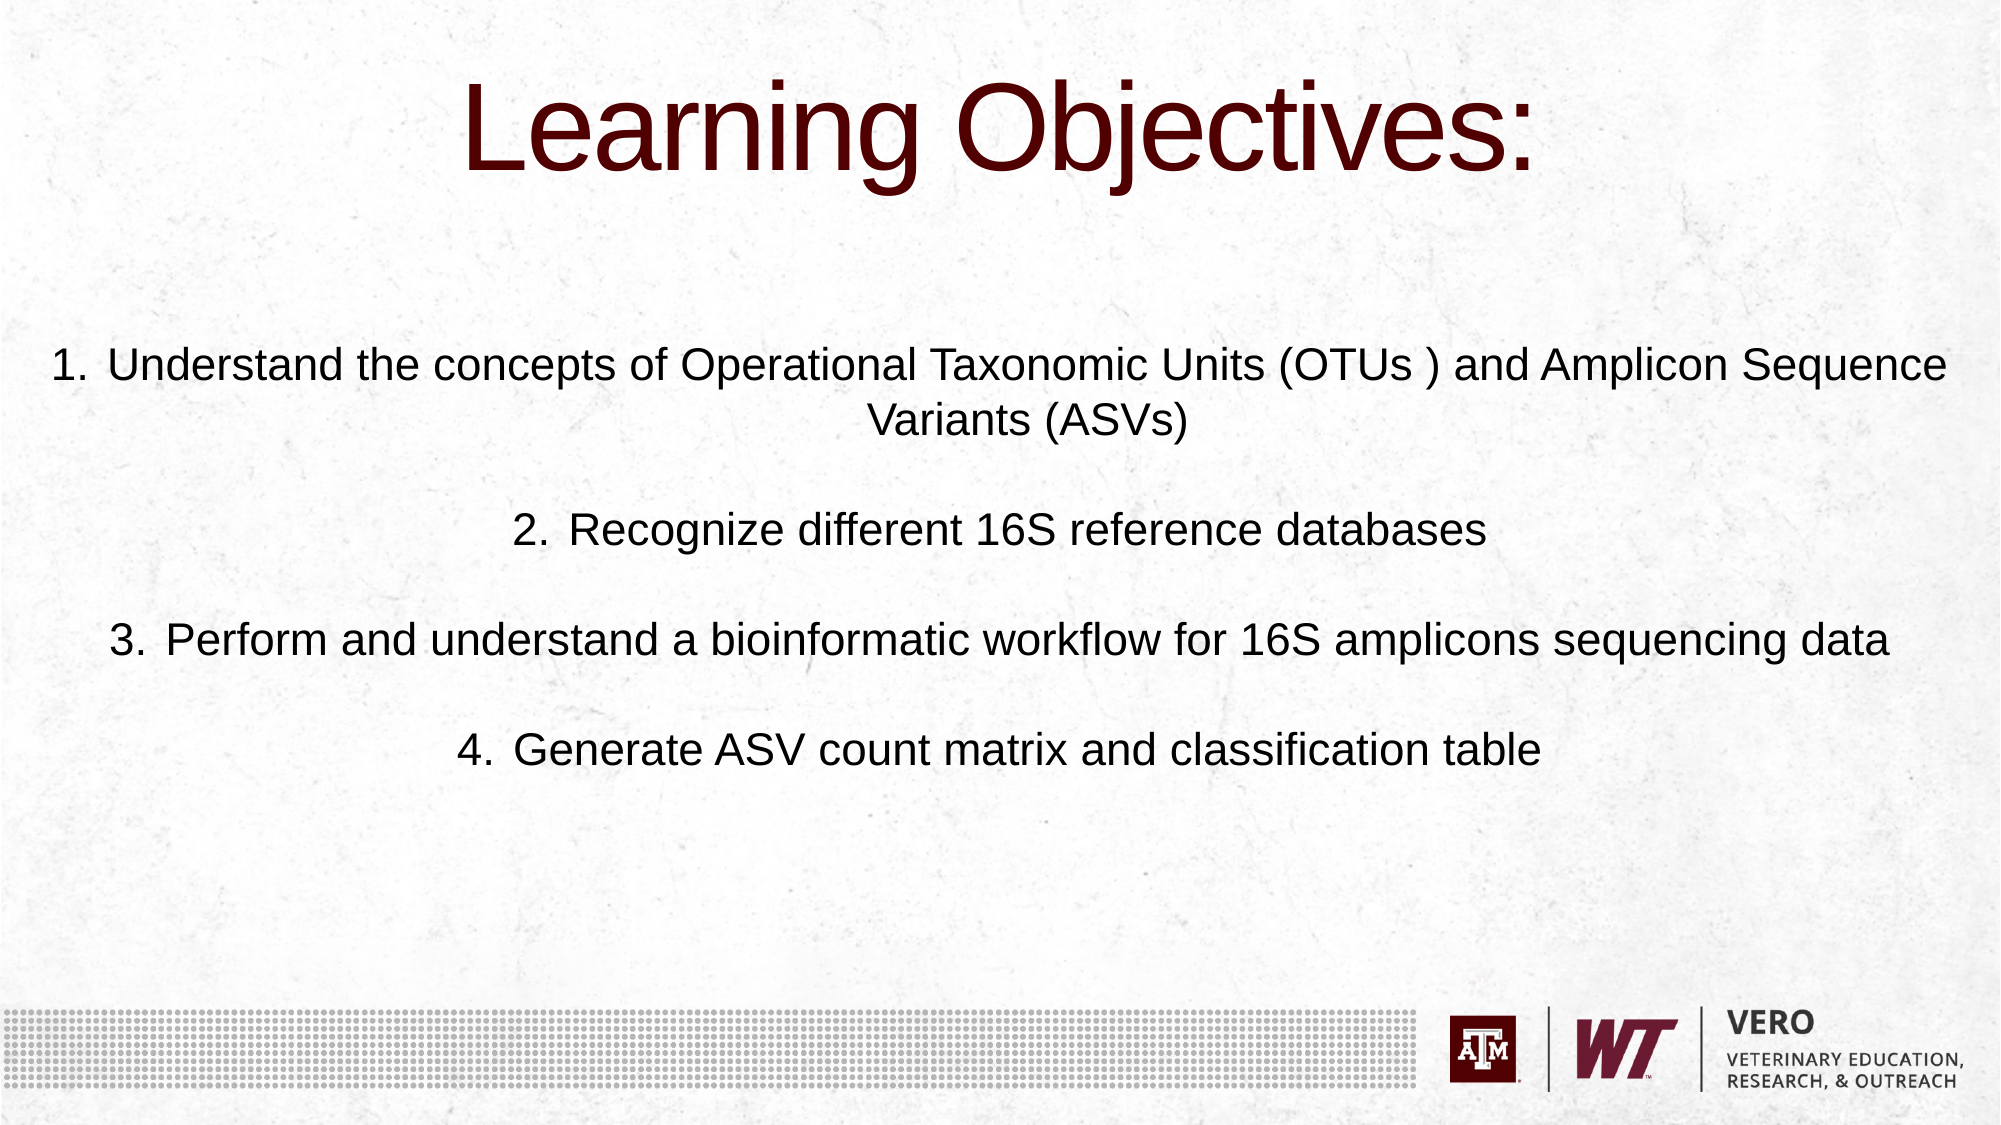

Learning Objectives:
Understand the concepts of Operational Taxonomic Units (OTUs ) and Amplicon Sequence Variants (ASVs)

Recognize different 16S reference databases

Perform and understand a bioinformatic workflow for 16S amplicons sequencing data

Generate ASV count matrix and classification table